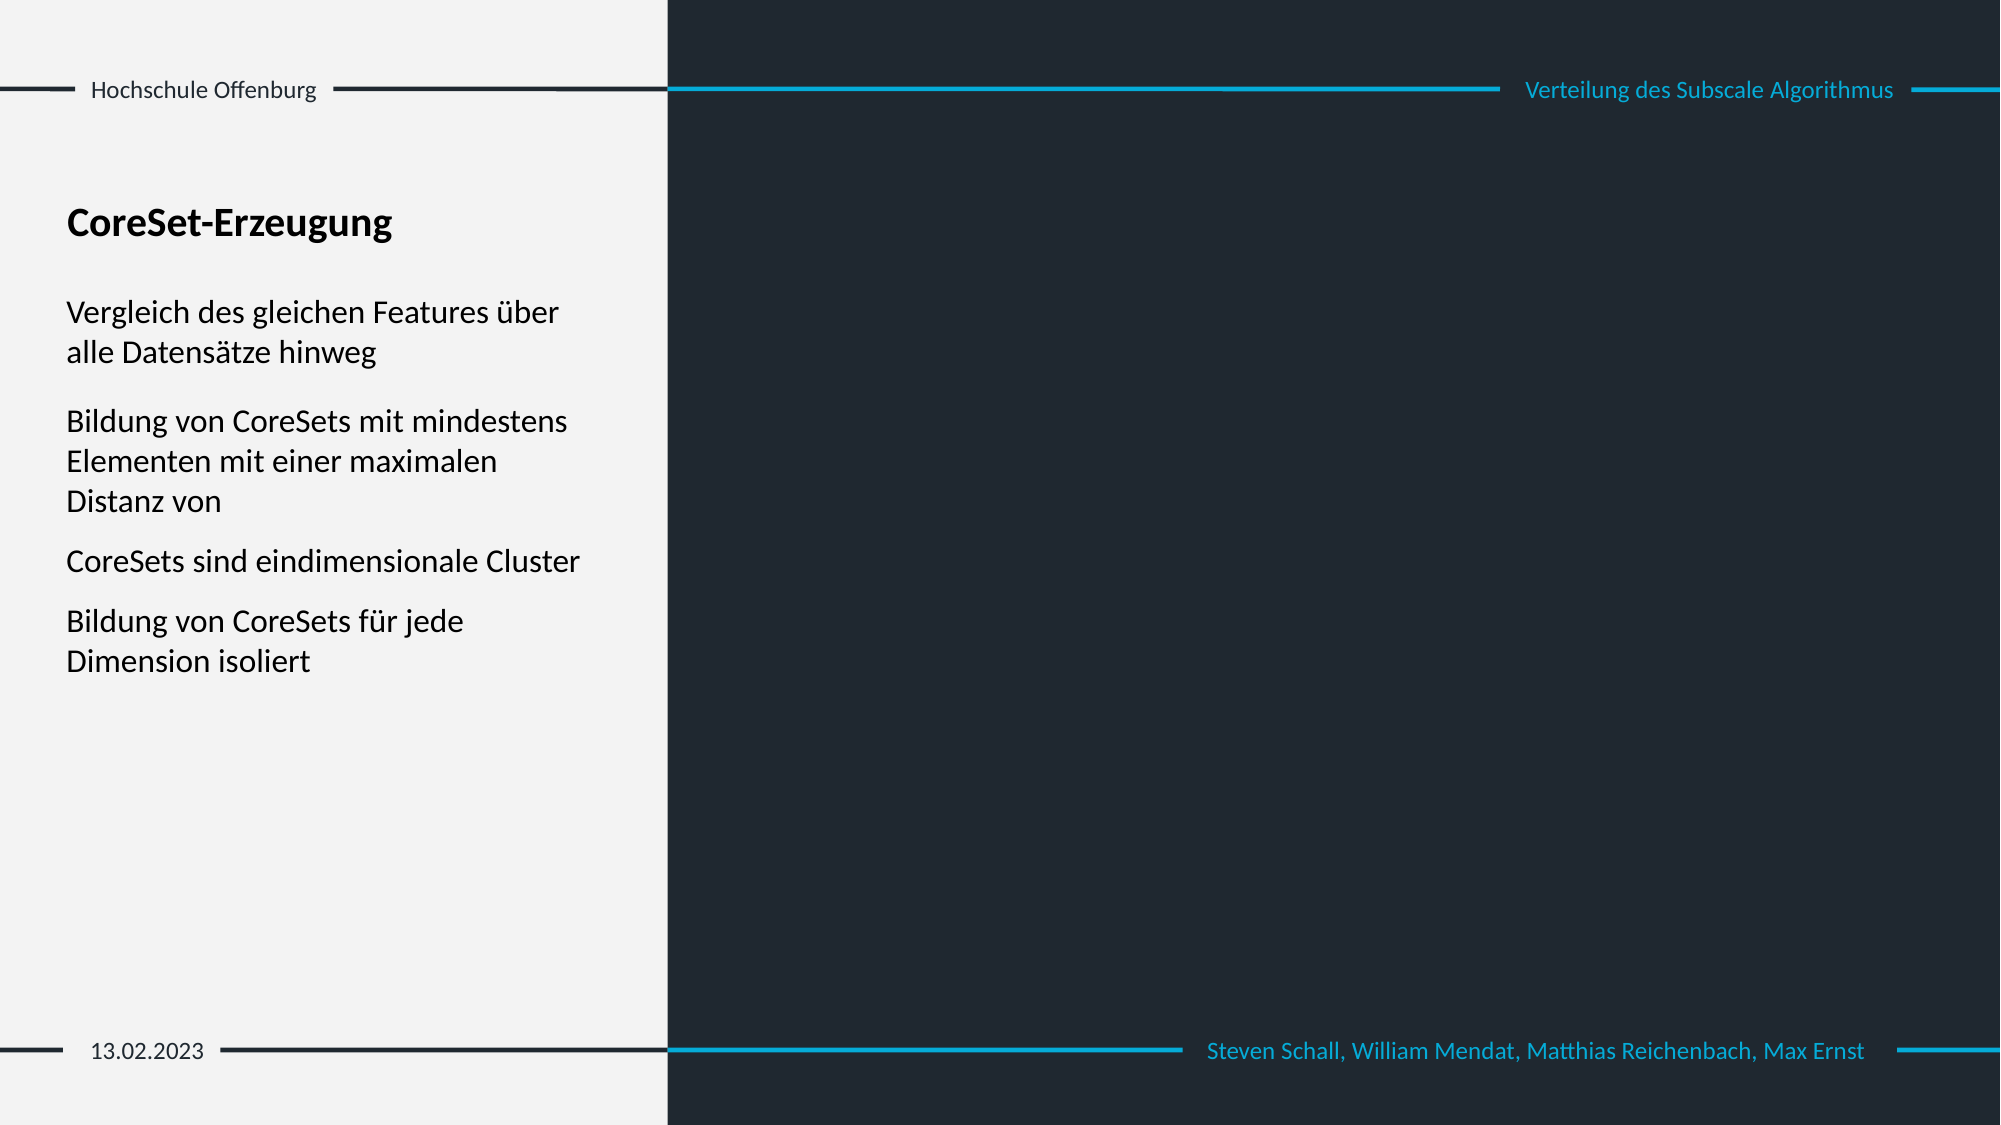

Hochschule Offenburg
Verteilung des Subscale Algorithmus

CoreSet-Erzeugung
Vergleich des gleichen Features über alle Datensätze hinweg
Bildung von CoreSets mit mindestens  Elementen mit einer maximalen Distanz von
CoreSets sind eindimensionale Cluster
Bildung von CoreSets für jede Dimension isoliert
13.02.2023
Steven Schall, William Mendat, Matthias Reichenbach, Max Ernst